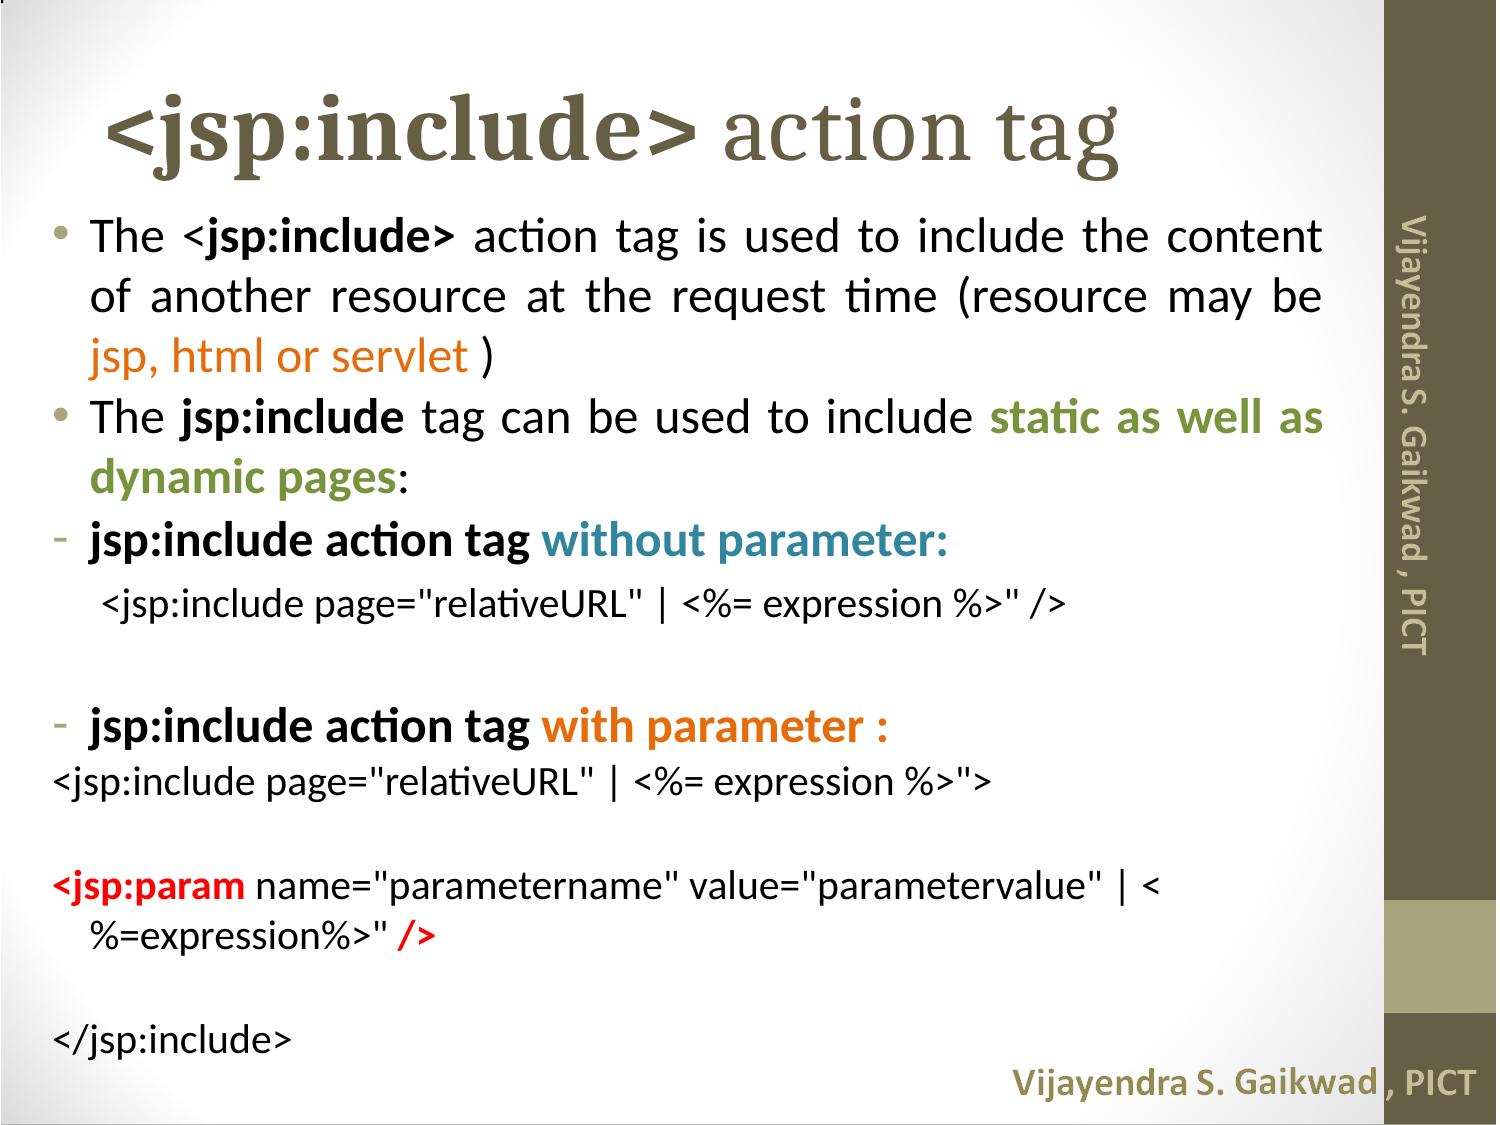

# <jsp:include> action tag
The <jsp:include> action tag is used to include the content of another resource at the request time (resource may be jsp, html or servlet )
The jsp:include tag can be used to include static as well as dynamic pages:
jsp:include action tag without parameter:
	 <jsp:include page="relativeURL" | <%= expression %>" />

jsp:include action tag with parameter :
<jsp:include page="relativeURL" | <%= expression %>">

<jsp:param name="parametername" value="parametervalue" | <%=expression%>" />

</jsp:include>